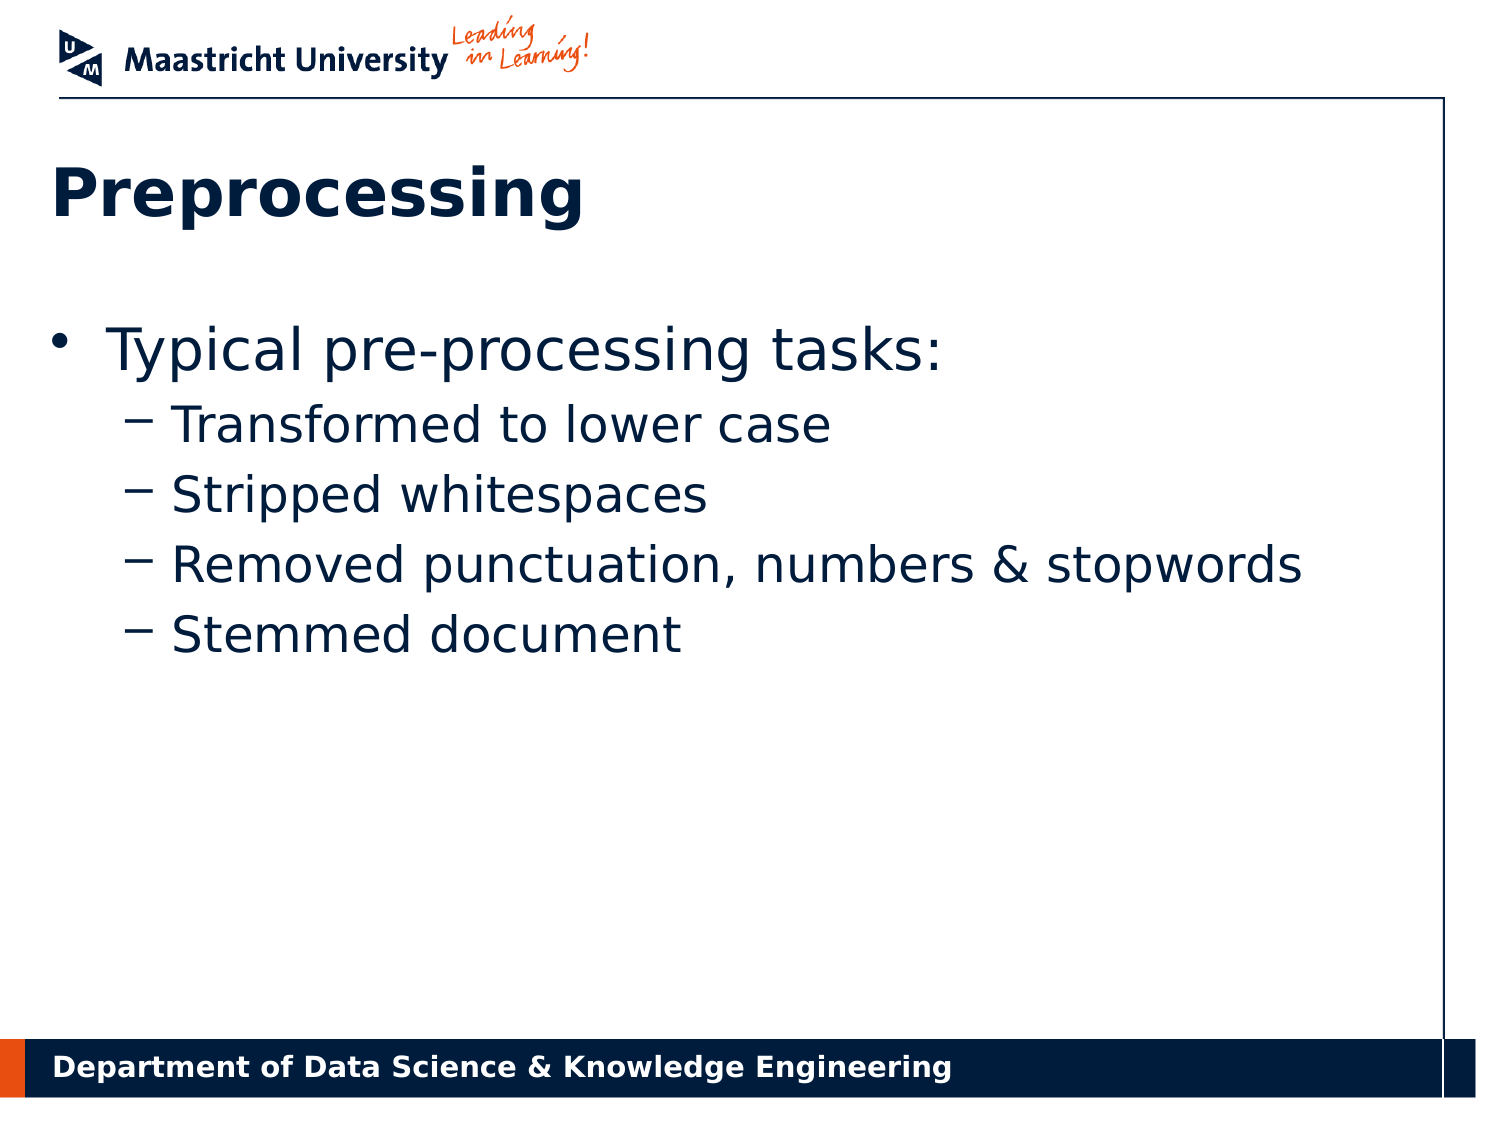

# Preprocessing
Typical pre-processing tasks:
Transformed to lower case
Stripped whitespaces
Removed punctuation, numbers & stopwords
Stemmed document